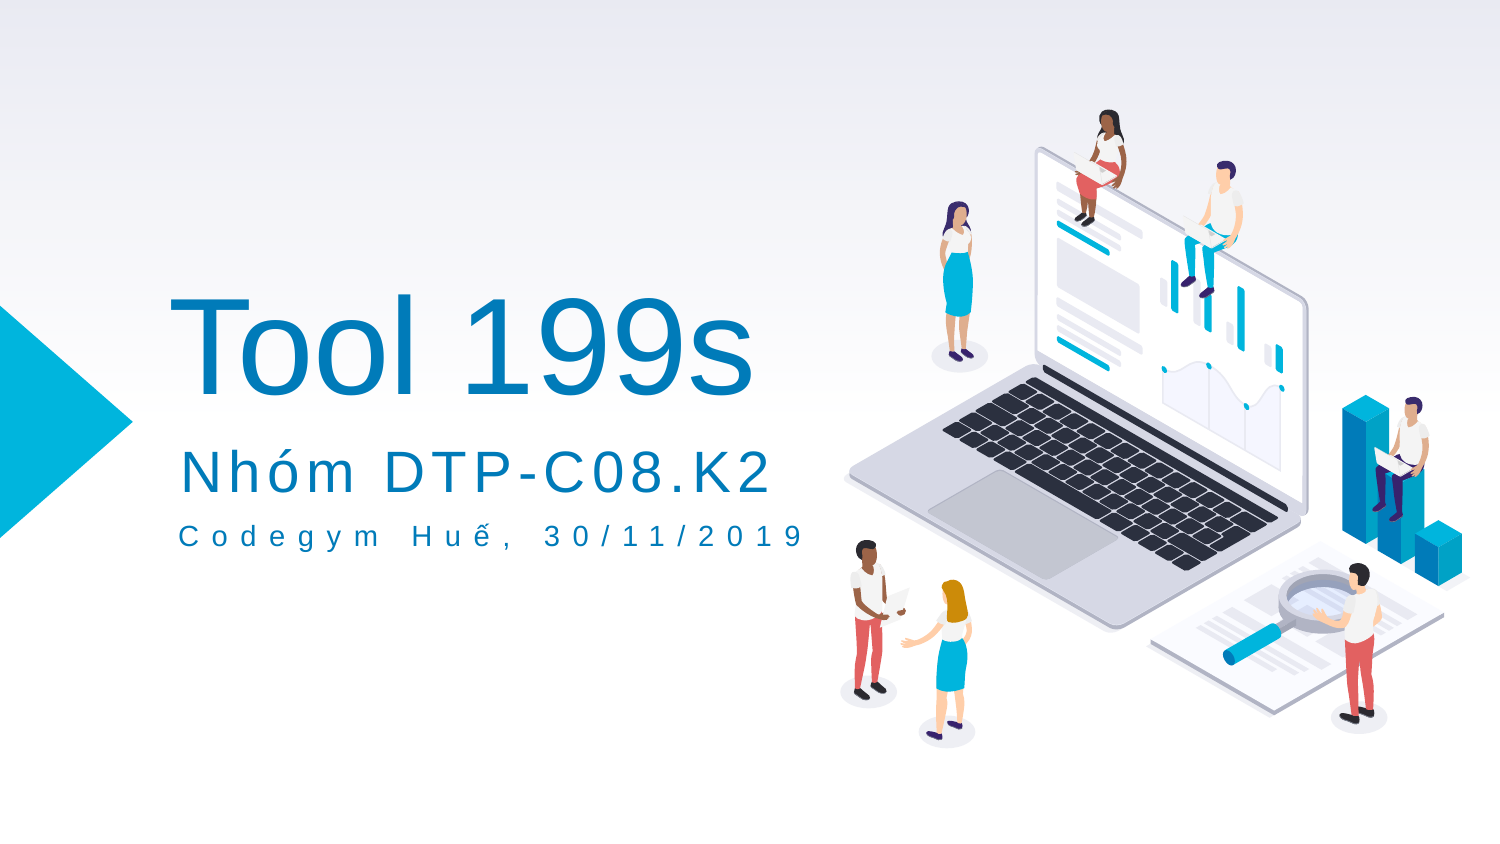

# Tool 199s
Nhóm DTP-C08.K2
Codegym Huế, 30/11/2019